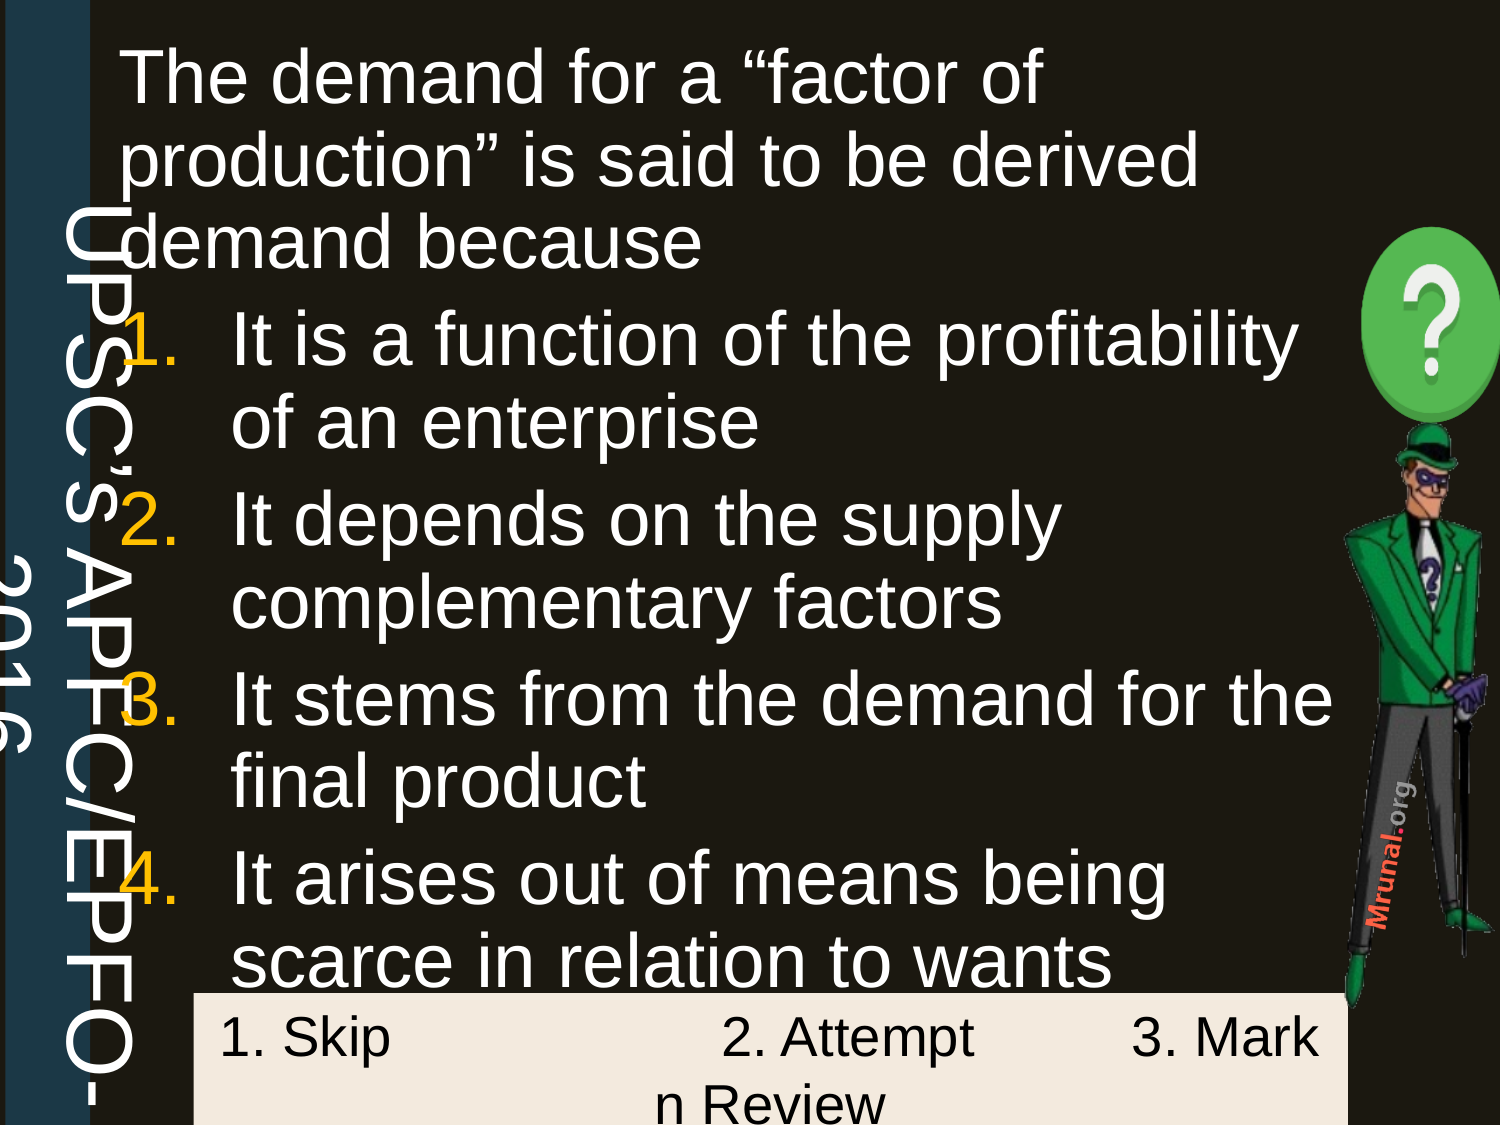

UPSC’s APFC/EPFO-2016
The demand for a “factor of production” is said to be derived demand because
It is a function of the profitability of an enterprise
It depends on the supply complementary factors
It stems from the demand for the final product
It arises out of means being scarce in relation to wants